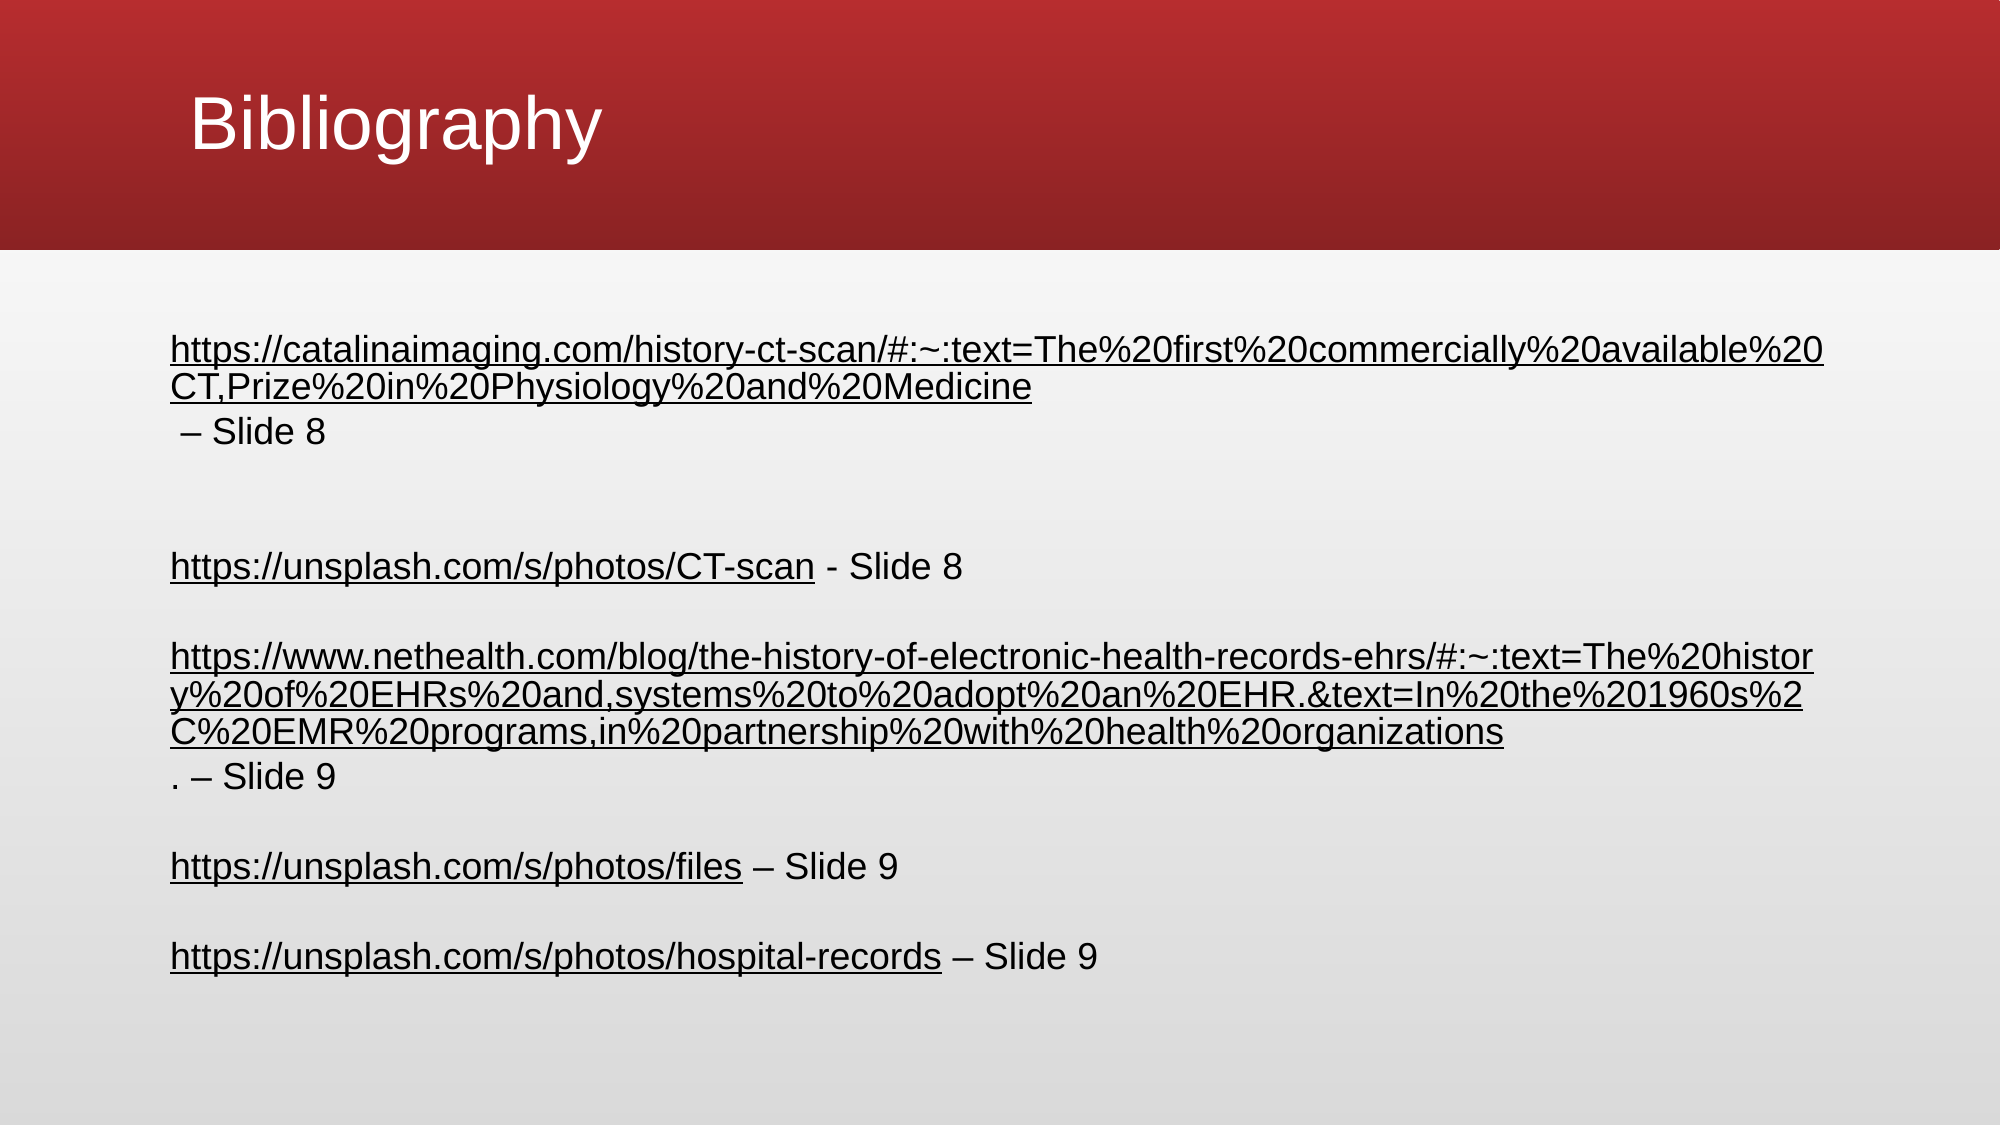

# Bibliography
https://catalinaimaging.com/history-ct-scan/#:~:text=The%20first%20commercially%20available%20CT,Prize%20in%20Physiology%20and%20Medicine – Slide 8

https://unsplash.com/s/photos/CT-scan - Slide 8

https://www.nethealth.com/blog/the-history-of-electronic-health-records-ehrs/#:~:text=The%20history%20of%20EHRs%20and,systems%20to%20adopt%20an%20EHR.&text=In%20the%201960s%2C%20EMR%20programs,in%20partnership%20with%20health%20organizations. – Slide 9

https://unsplash.com/s/photos/files – Slide 9

https://unsplash.com/s/photos/hospital-records – Slide 9